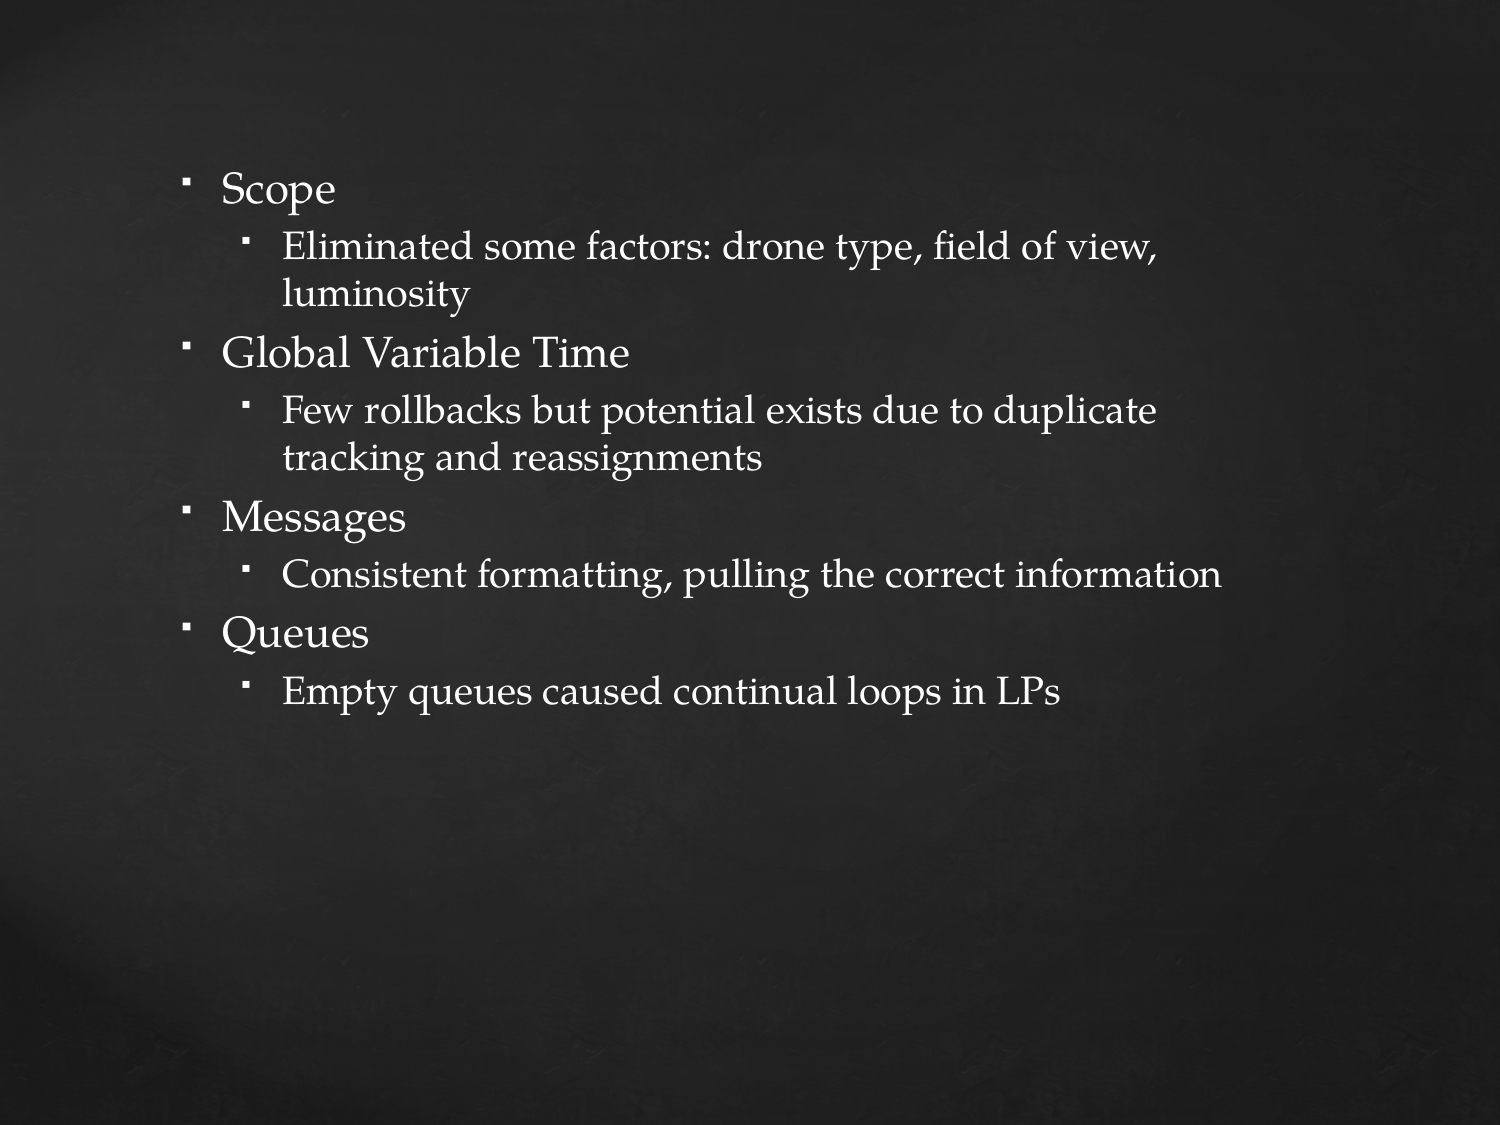

Scope
Eliminated some factors: drone type, field of view, luminosity
Global Variable Time
Few rollbacks but potential exists due to duplicate tracking and reassignments
Messages
Consistent formatting, pulling the correct information
Queues
Empty queues caused continual loops in LPs